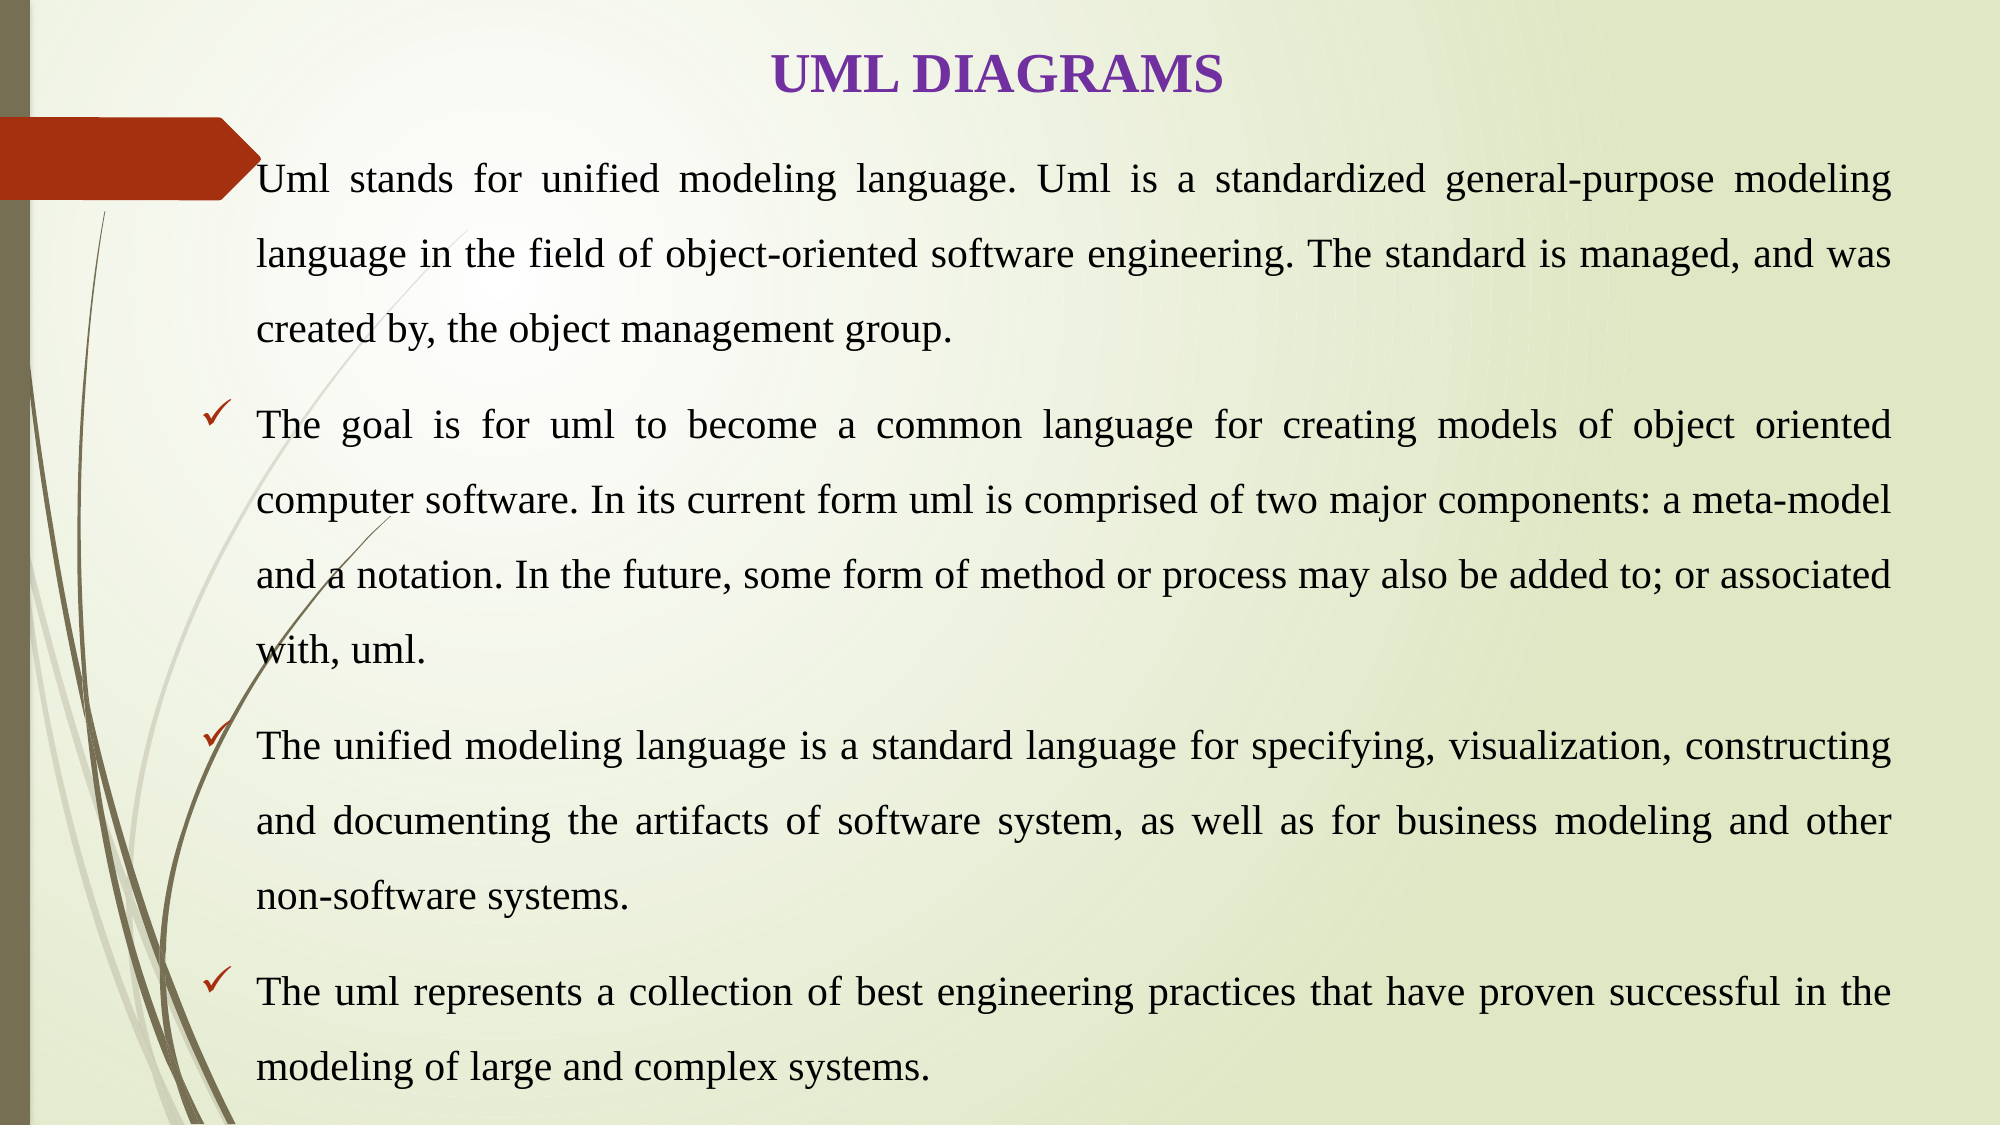

# UML DIAGRAMS
Uml stands for unified modeling language. Uml is a standardized general-purpose modeling language in the field of object-oriented software engineering. The standard is managed, and was created by, the object management group.
The goal is for uml to become a common language for creating models of object oriented computer software. In its current form uml is comprised of two major components: a meta-model and a notation. In the future, some form of method or process may also be added to; or associated with, uml.
The unified modeling language is a standard language for specifying, visualization, constructing and documenting the artifacts of software system, as well as for business modeling and other non-software systems.
The uml represents a collection of best engineering practices that have proven successful in the modeling of large and complex systems.